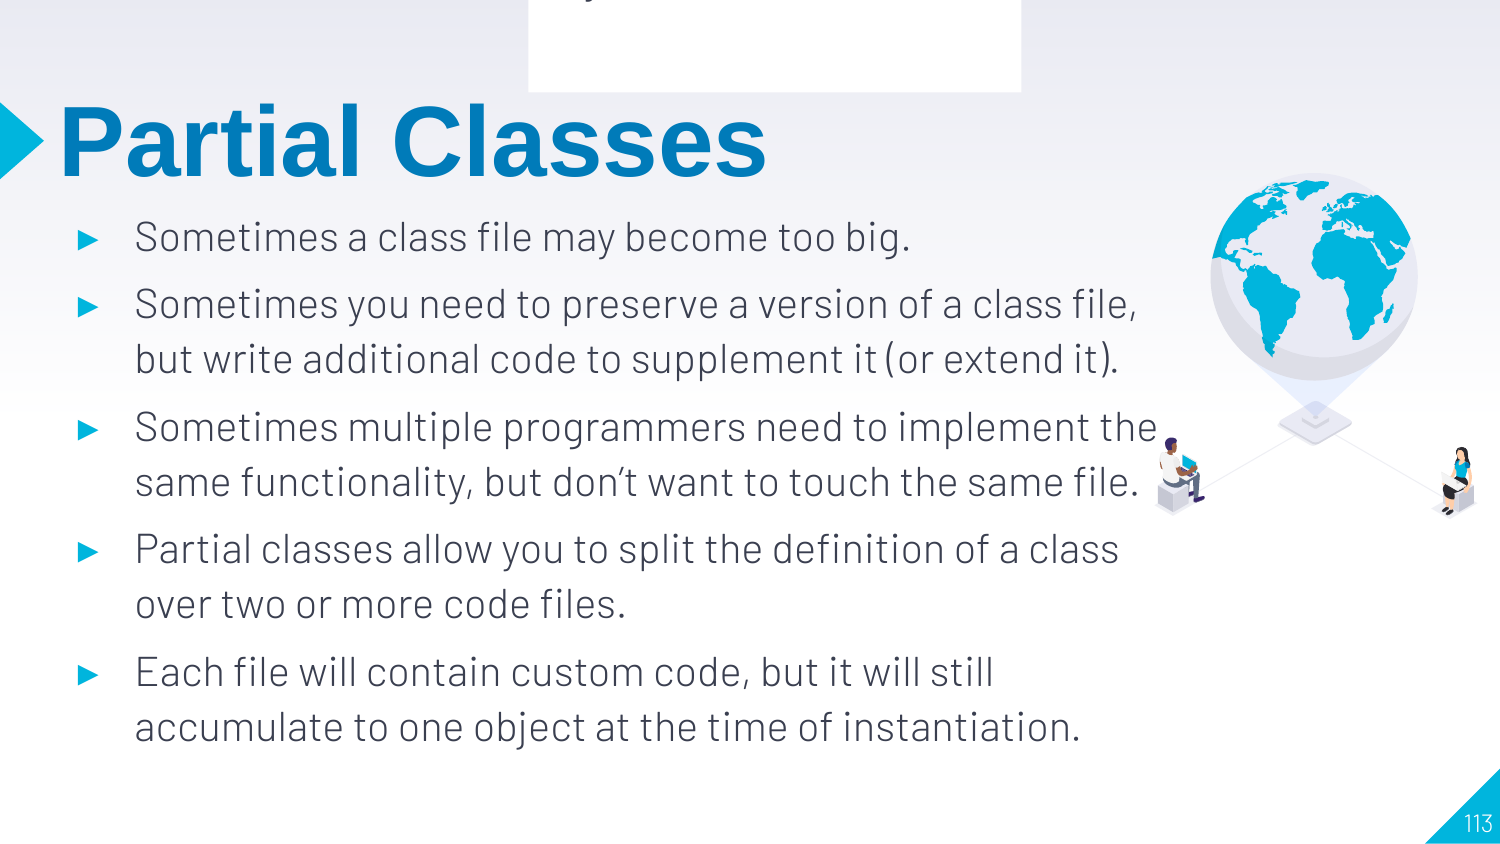

Section Review

Why do we need Collections?

# Partial Classes

Sometimes a class file may become too big.
Sometimes you need to preserve a version of a class file, but write additional code to supplement it (or extend it).
Sometimes multiple programmers need to implement the same functionality, but don’t want to touch the same file.
Partial classes allow you to split the definition of a class over two or more code files.
Each file will contain custom code, but it will still accumulate to one object at the time of instantiation.
113